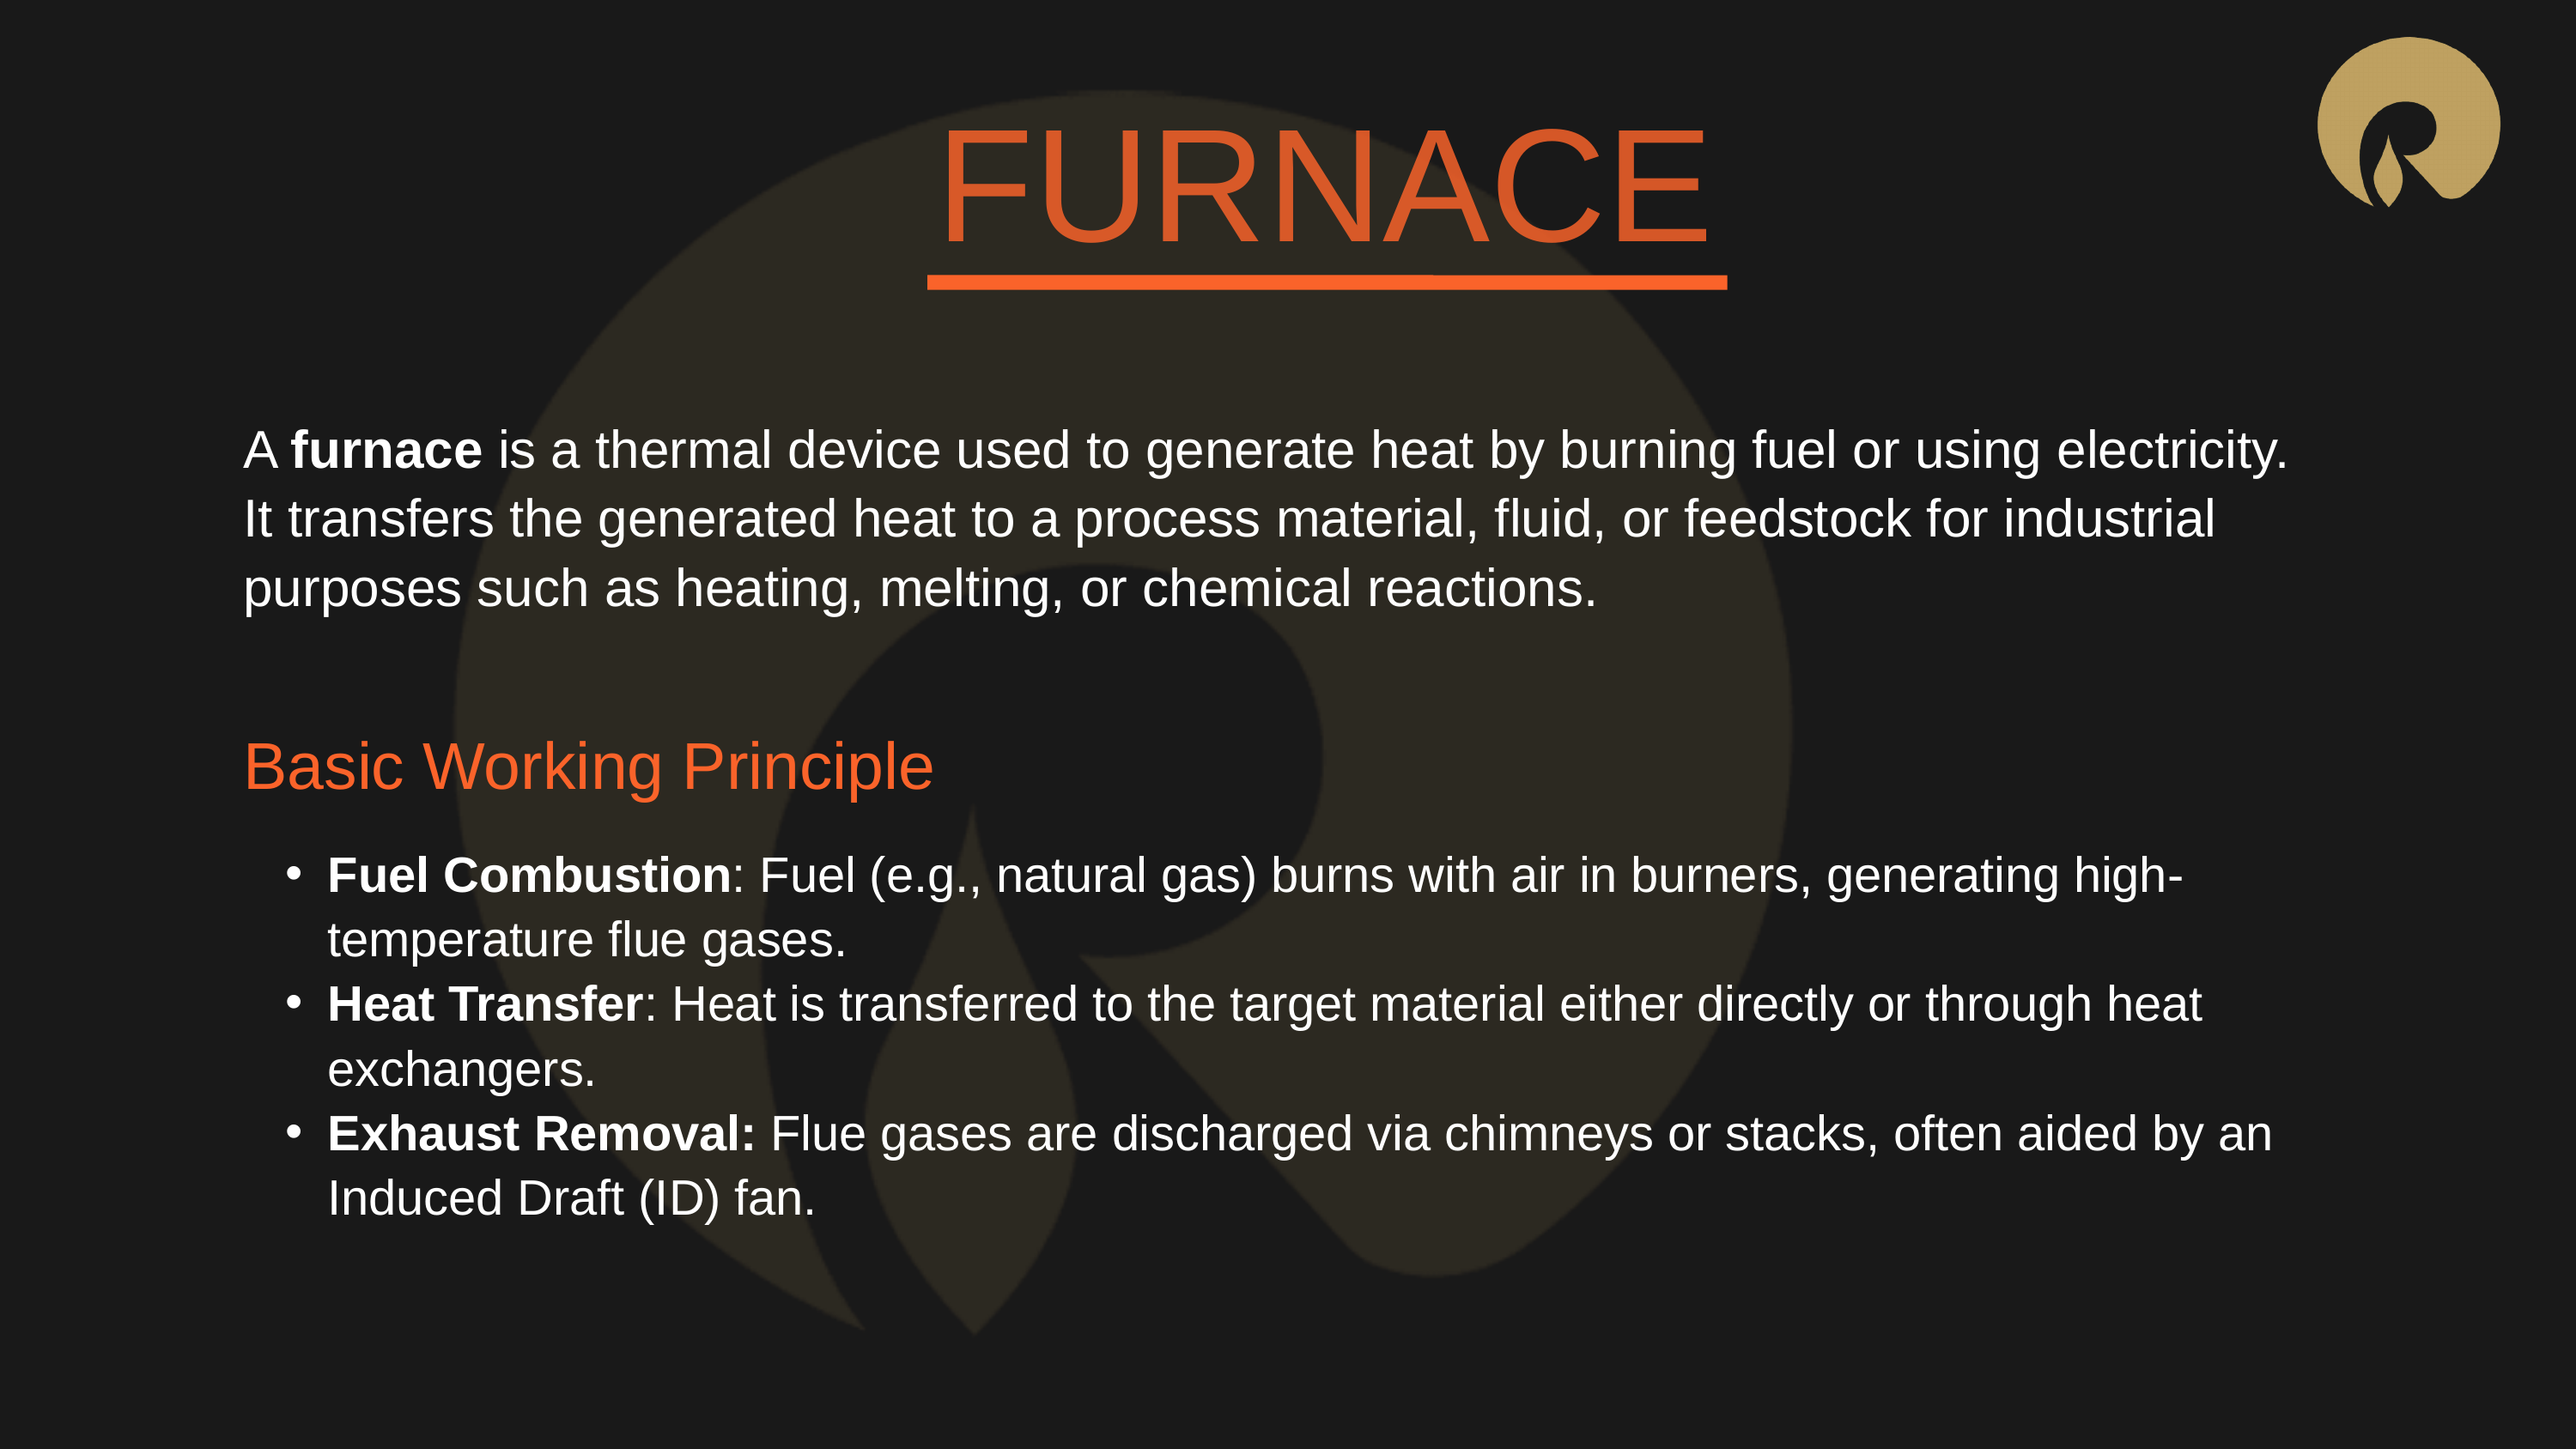

FURNACE

A furnace is a thermal device used to generate heat by burning fuel or using electricity. It transfers the generated heat to a process material, fluid, or feedstock for industrial purposes such as heating, melting, or chemical reactions.

Basic Working Principle
Fuel Combustion: Fuel (e.g., natural gas) burns with air in burners, generating high-temperature flue gases.
Heat Transfer: Heat is transferred to the target material either directly or through heat exchangers.
Exhaust Removal: Flue gases are discharged via chimneys or stacks, often aided by an Induced Draft (ID) fan.